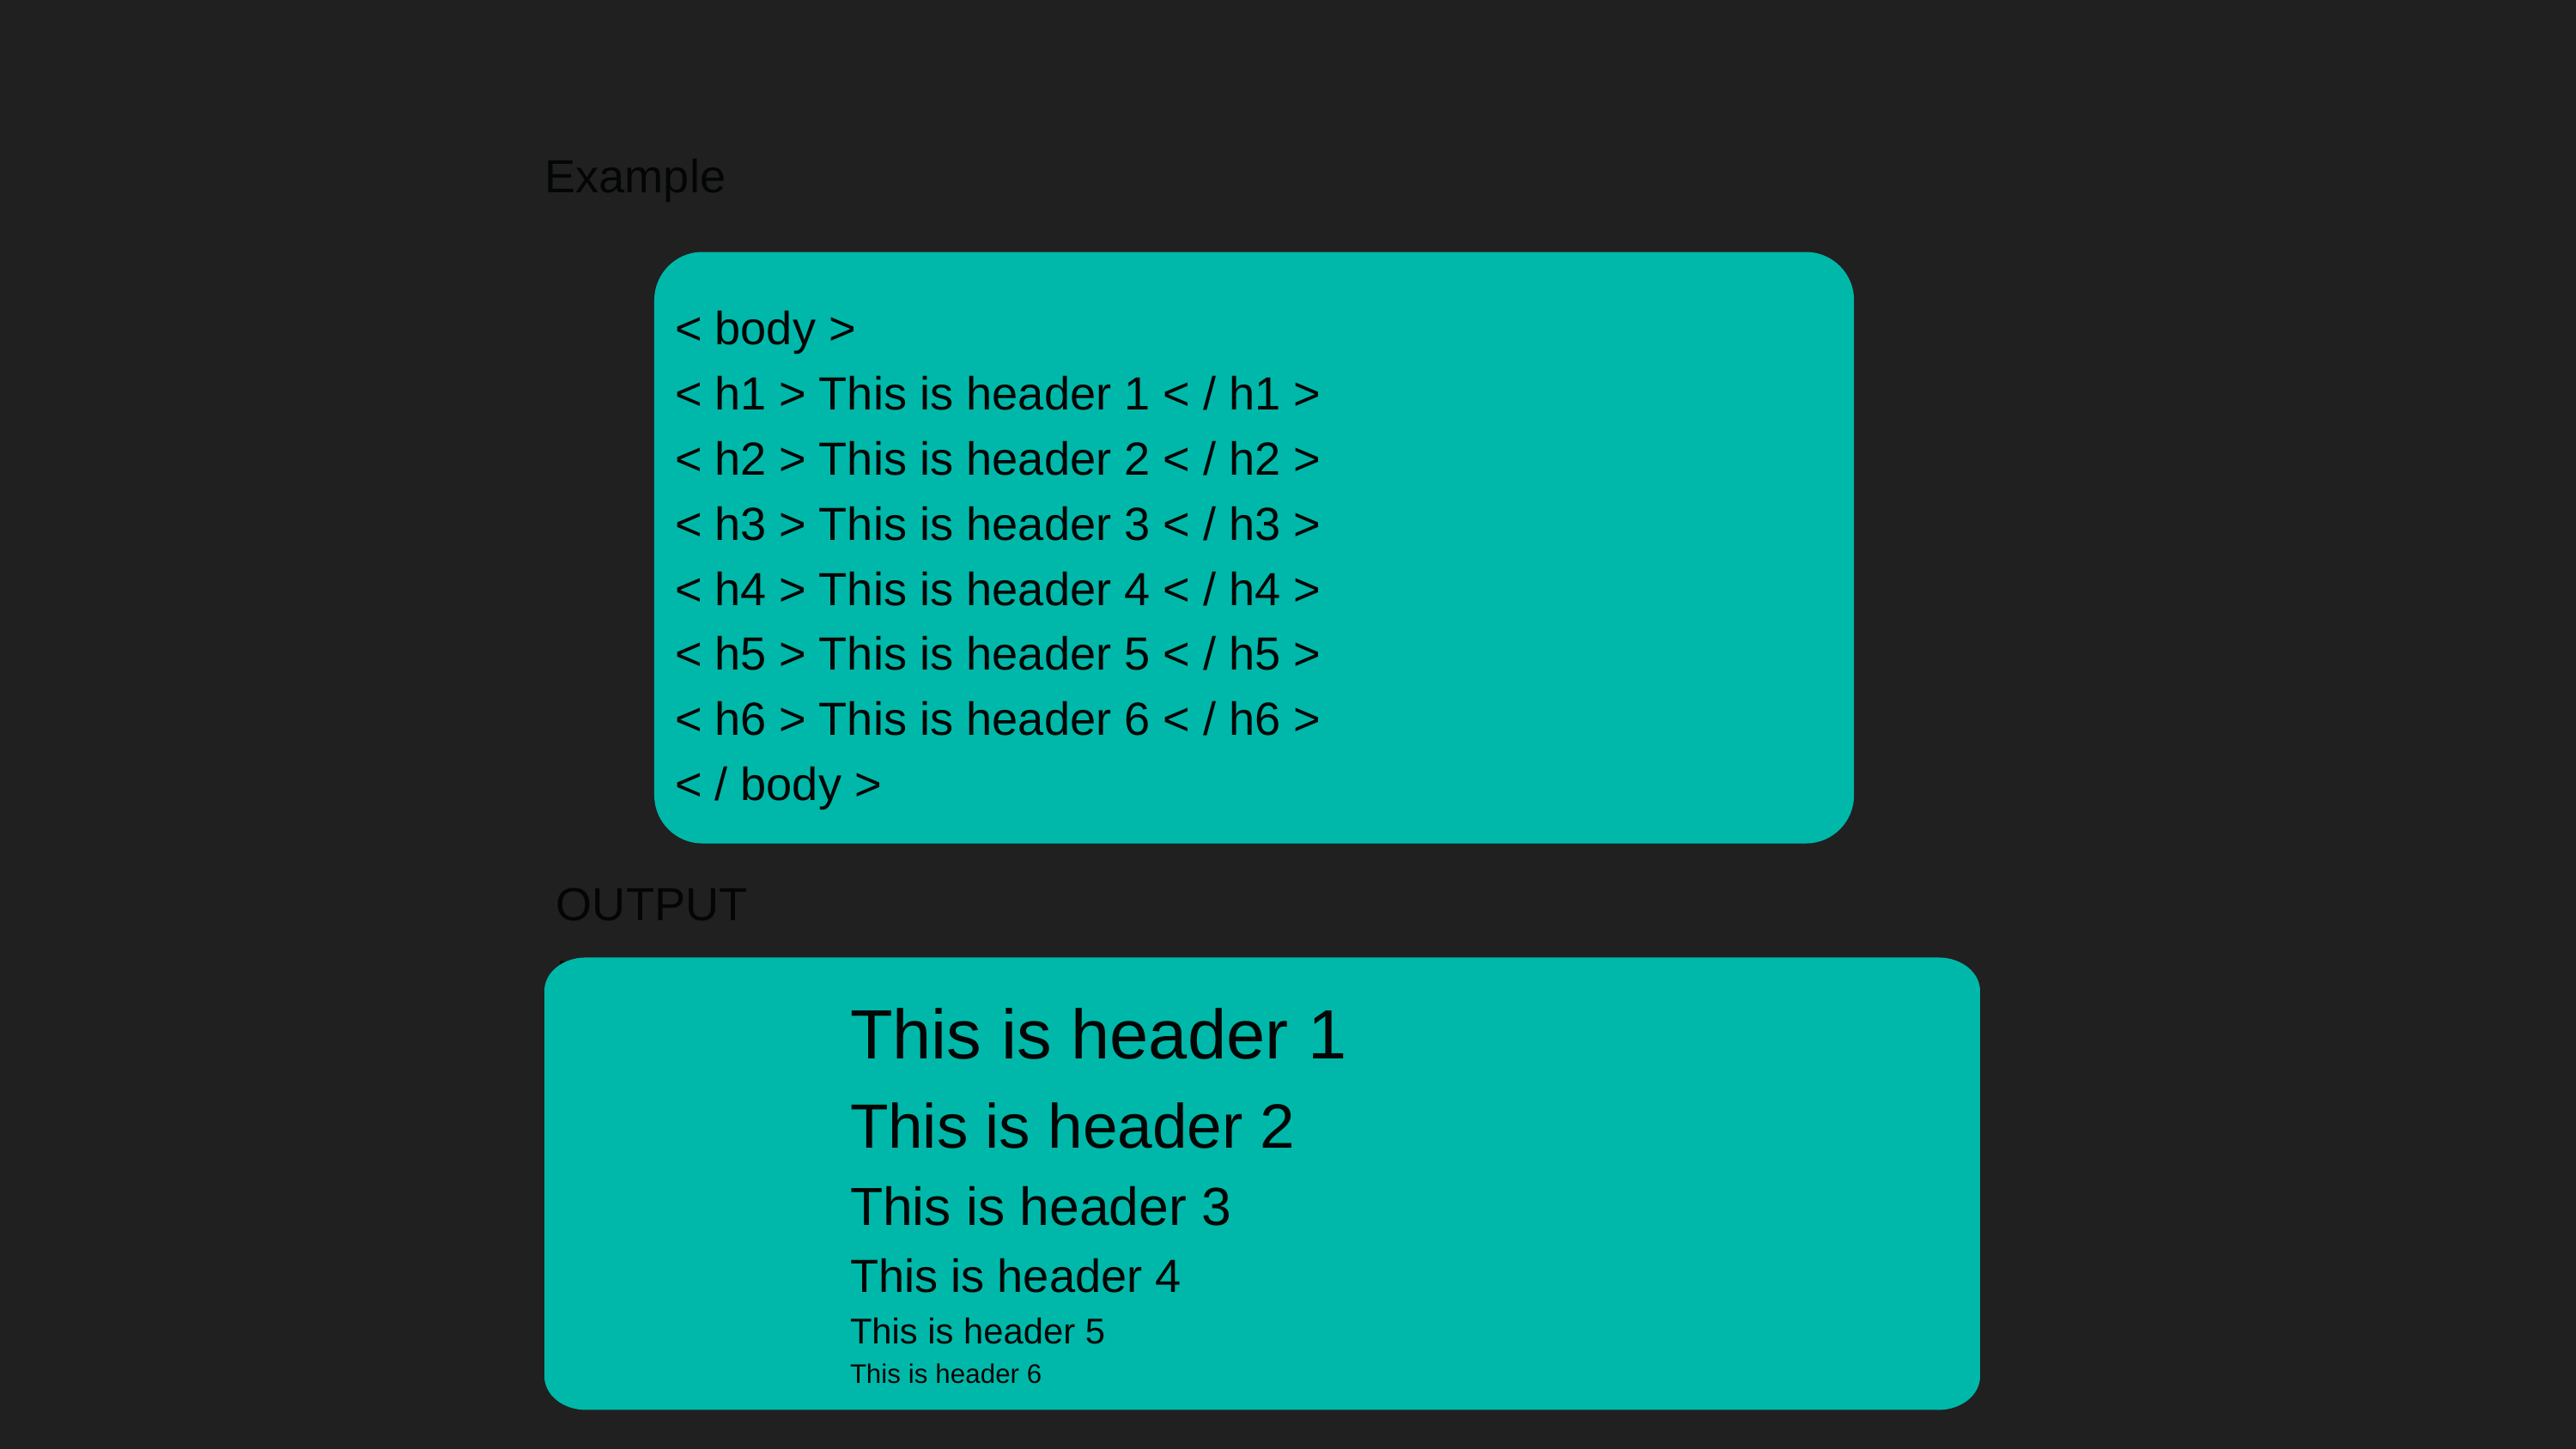

Example

< body >
< h1 > This is header 1 < / h1 >
< h2 > This is header 2 < / h2 >
< h3 > This is header 3 < / h3 >
< h4 > This is header 4 < / h4 >
< h5 > This is header 5 < / h5 >
< h6 > This is header 6 < / h6 >
< / body >
OUTPUT:

This is header 1
This is header 2
This is header 3
This is header 4
This is header 5
This is header 6